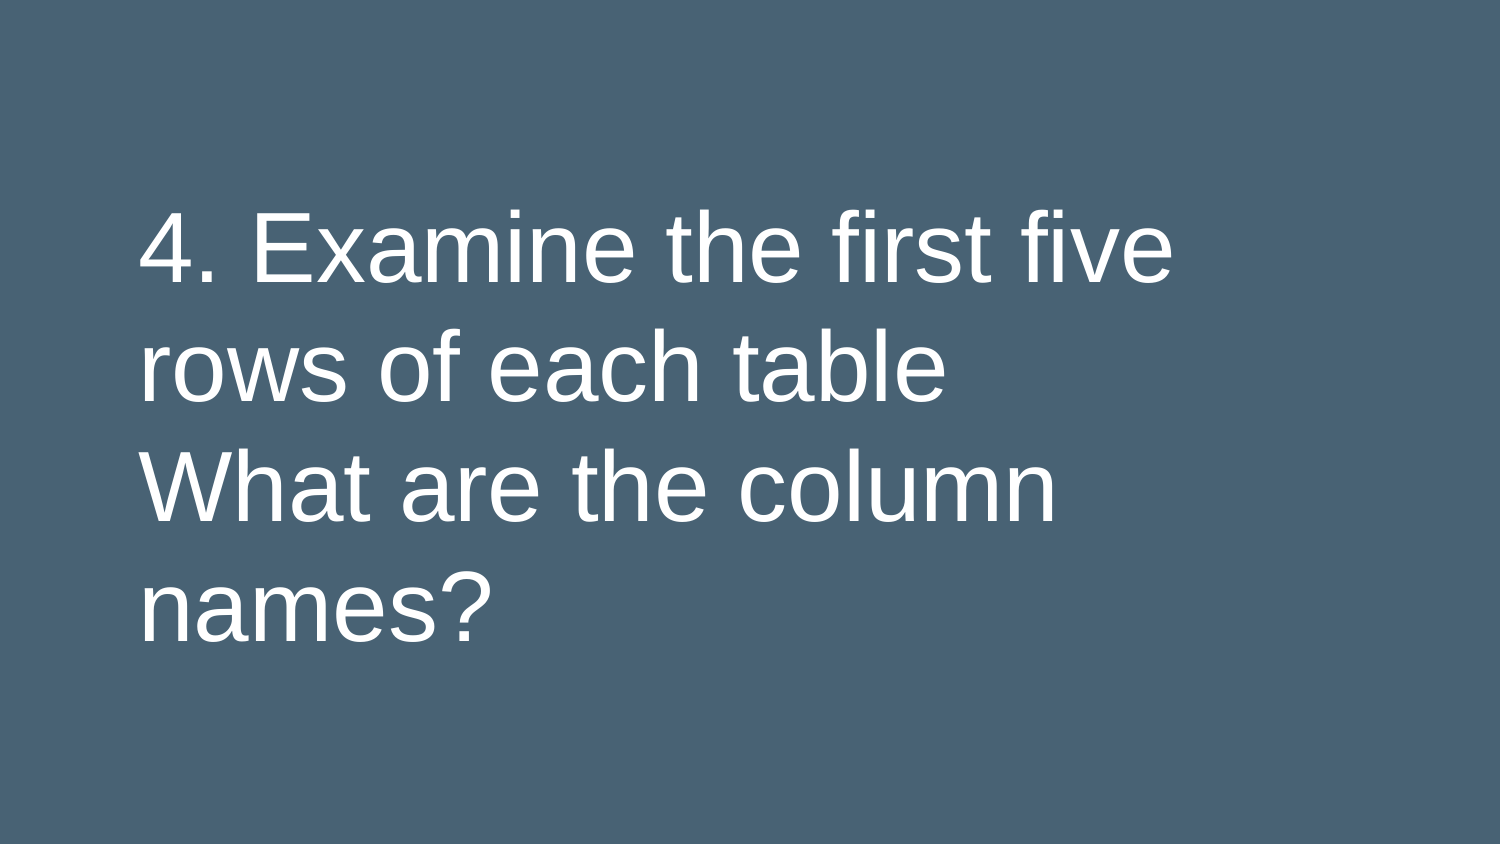

4. Examine the first five rows of each table
What are the column names?